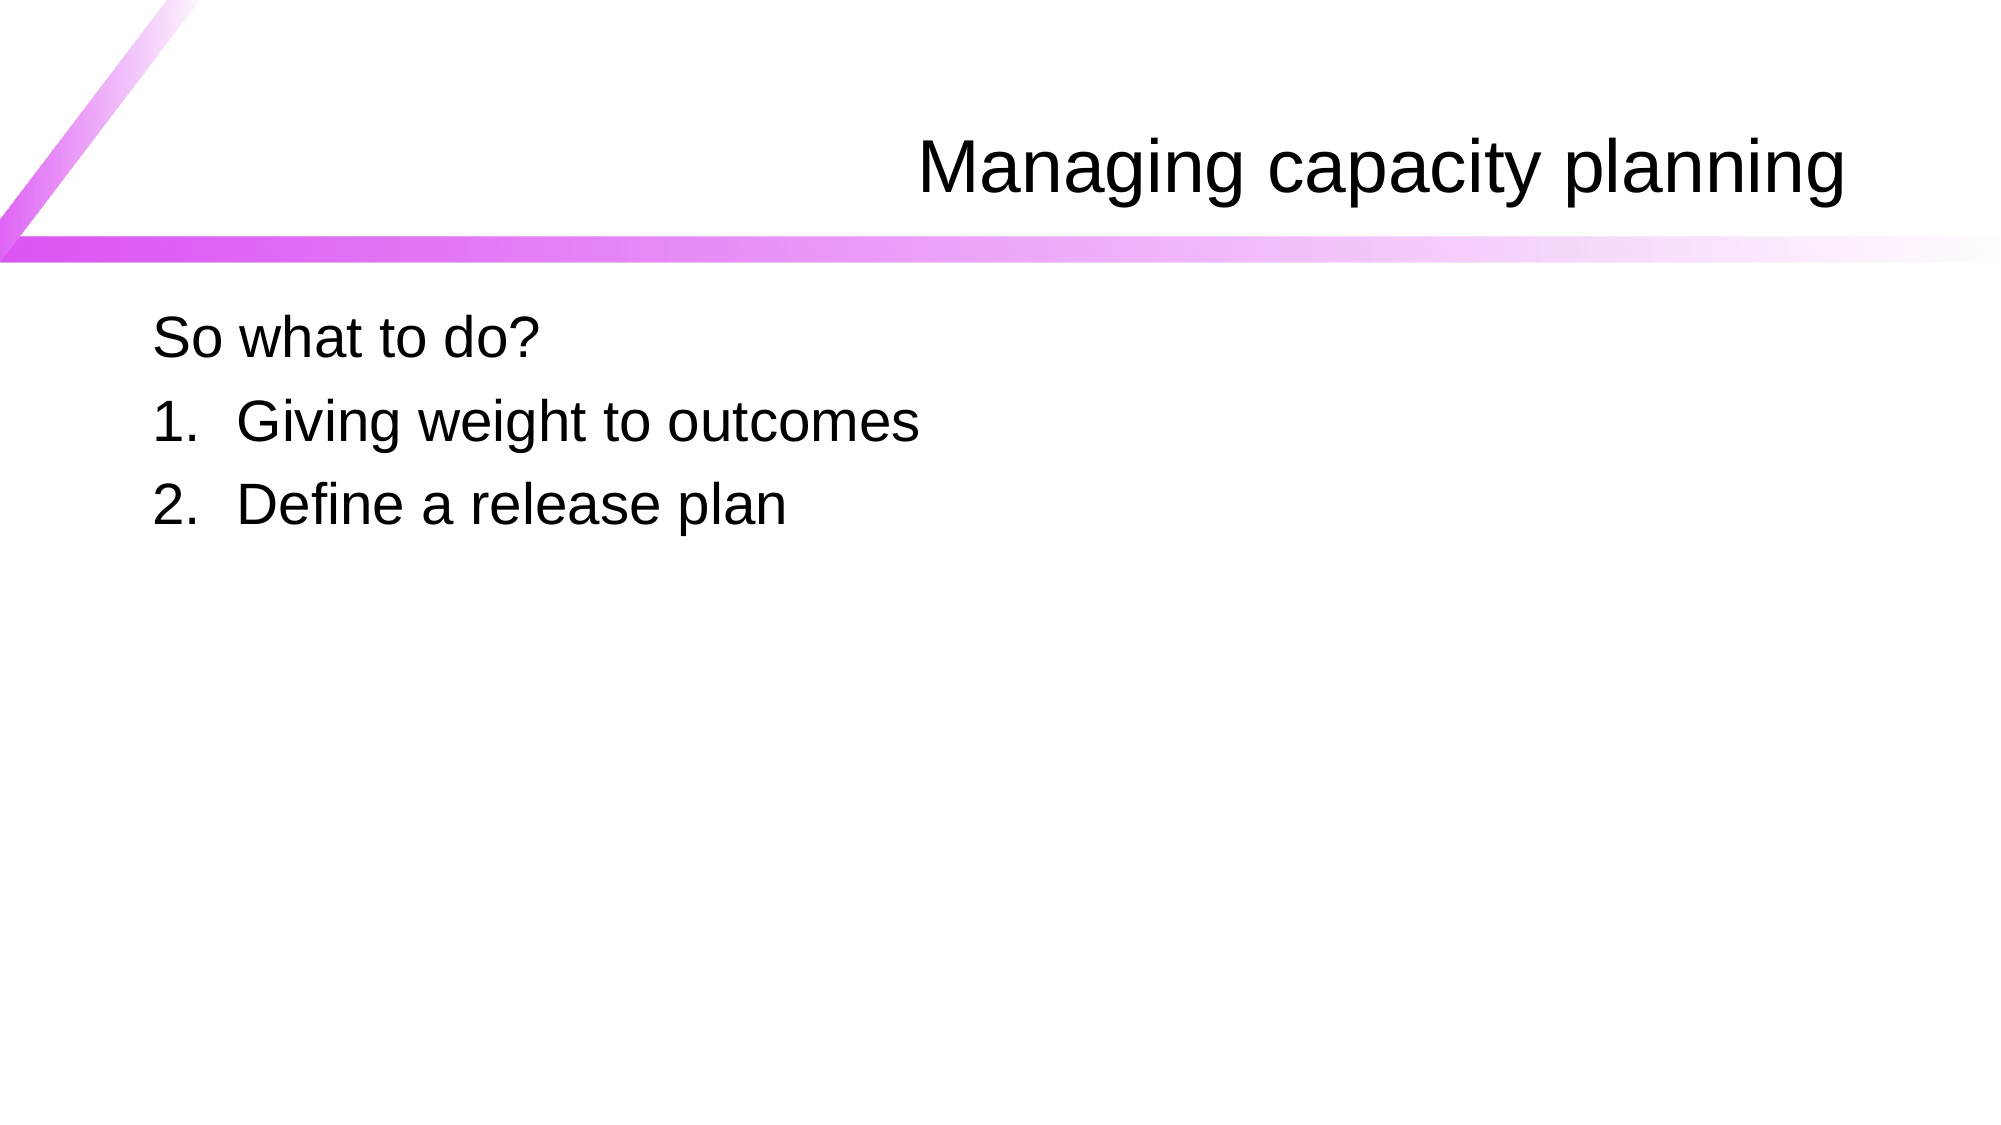

# Managing capacity planning
So what to do?
Giving weight to outcomes
Define a release plan